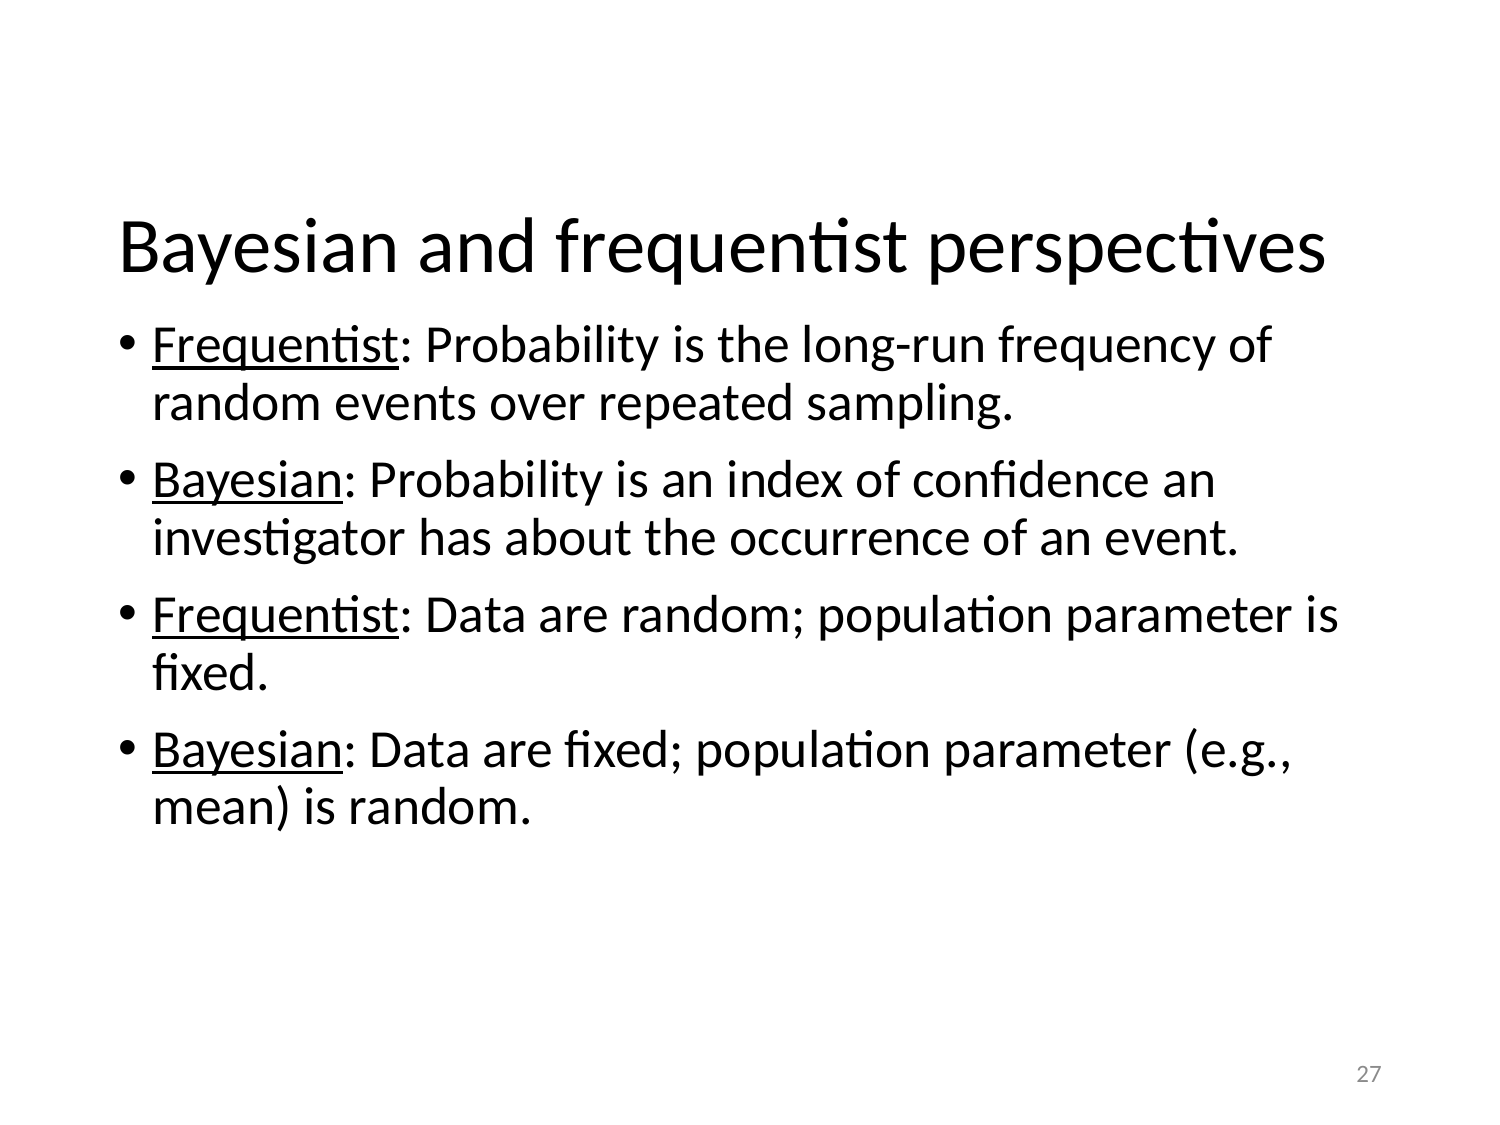

# Bayesian and frequentist perspectives
Frequentist: Probability is the long-run frequency of random events over repeated sampling.
Bayesian: Probability is an index of confidence an investigator has about the occurrence of an event.
Frequentist: Data are random; population parameter is fixed.
Bayesian: Data are fixed; population parameter (e.g., mean) is random.

27